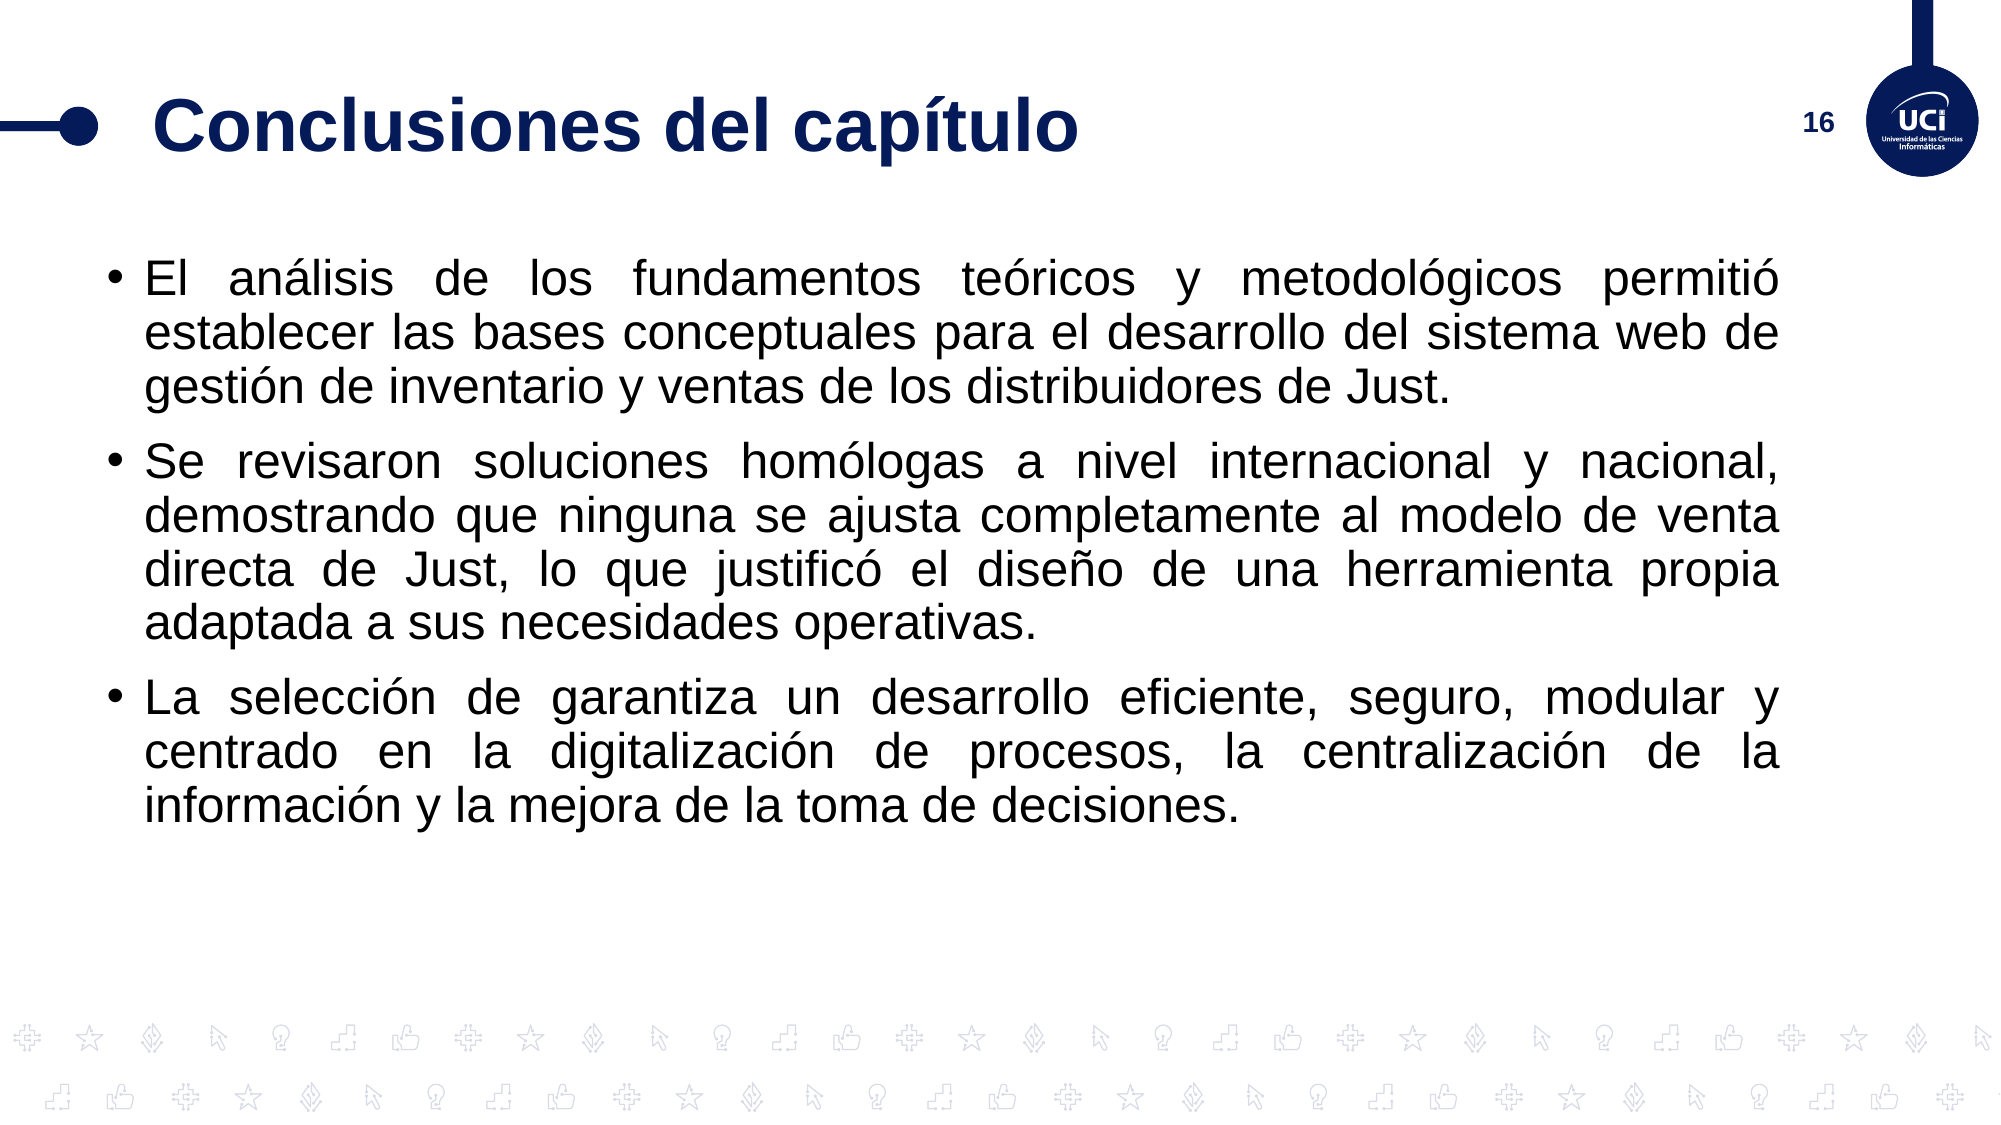

# Conclusiones del capítulo
El análisis de los fundamentos teóricos y metodológicos permitió establecer las bases conceptuales para el desarrollo del sistema web de gestión de inventario y ventas de los distribuidores de Just.
Se revisaron soluciones homólogas a nivel internacional y nacional, demostrando que ninguna se ajusta completamente al modelo de venta directa de Just, lo que justificó el diseño de una herramienta propia adaptada a sus necesidades operativas.
La selección de garantiza un desarrollo eficiente, seguro, modular y centrado en la digitalización de procesos, la centralización de la información y la mejora de la toma de decisiones.